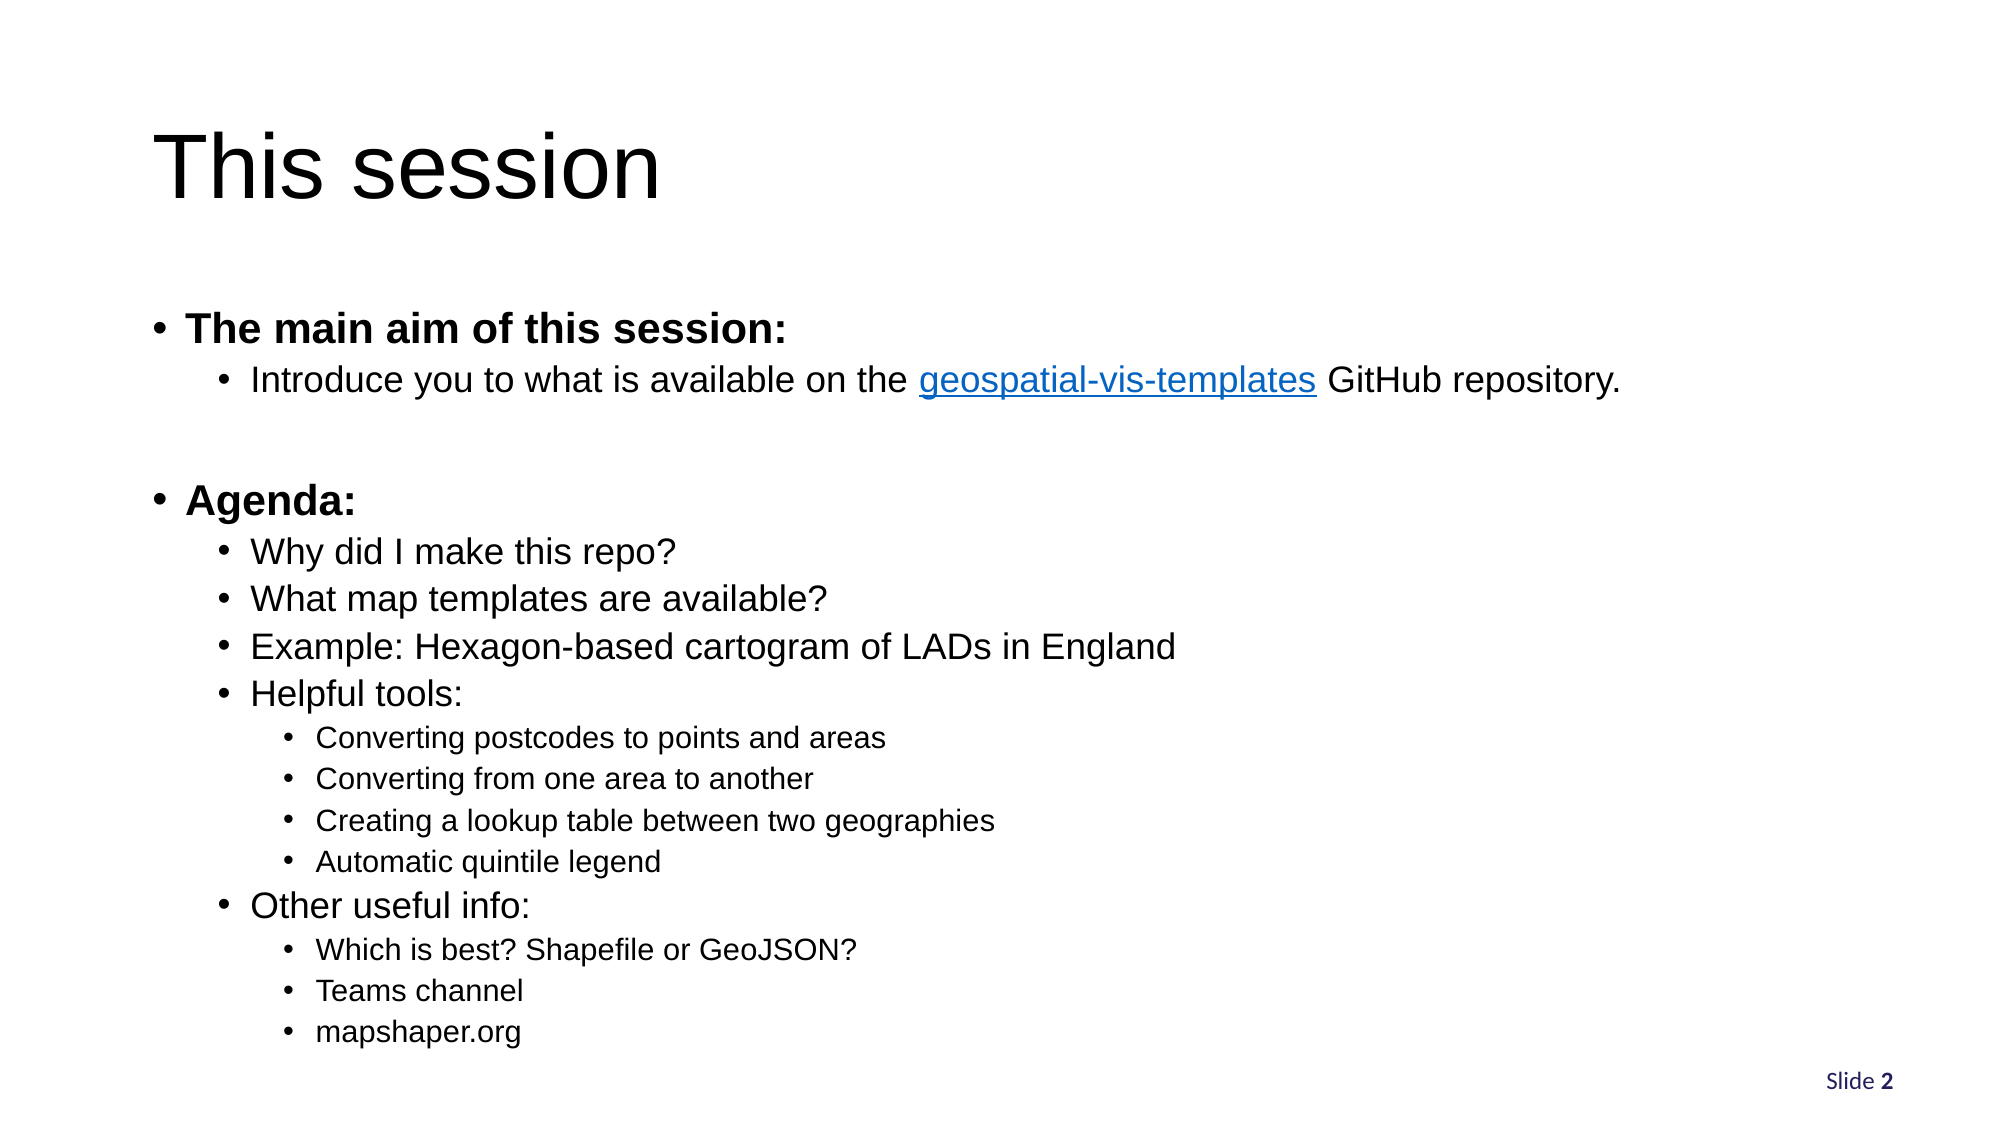

# This session
The main aim of this session:
Introduce you to what is available on the geospatial-vis-templates GitHub repository.

Agenda:
Why did I make this repo?
What map templates are available?
Example: Hexagon-based cartogram of LADs in England
Helpful tools:
Converting postcodes to points and areas
Converting from one area to another
Creating a lookup table between two geographies
Automatic quintile legend
Other useful info:
Which is best? Shapefile or GeoJSON?
Teams channel
mapshaper.org
Slide 2